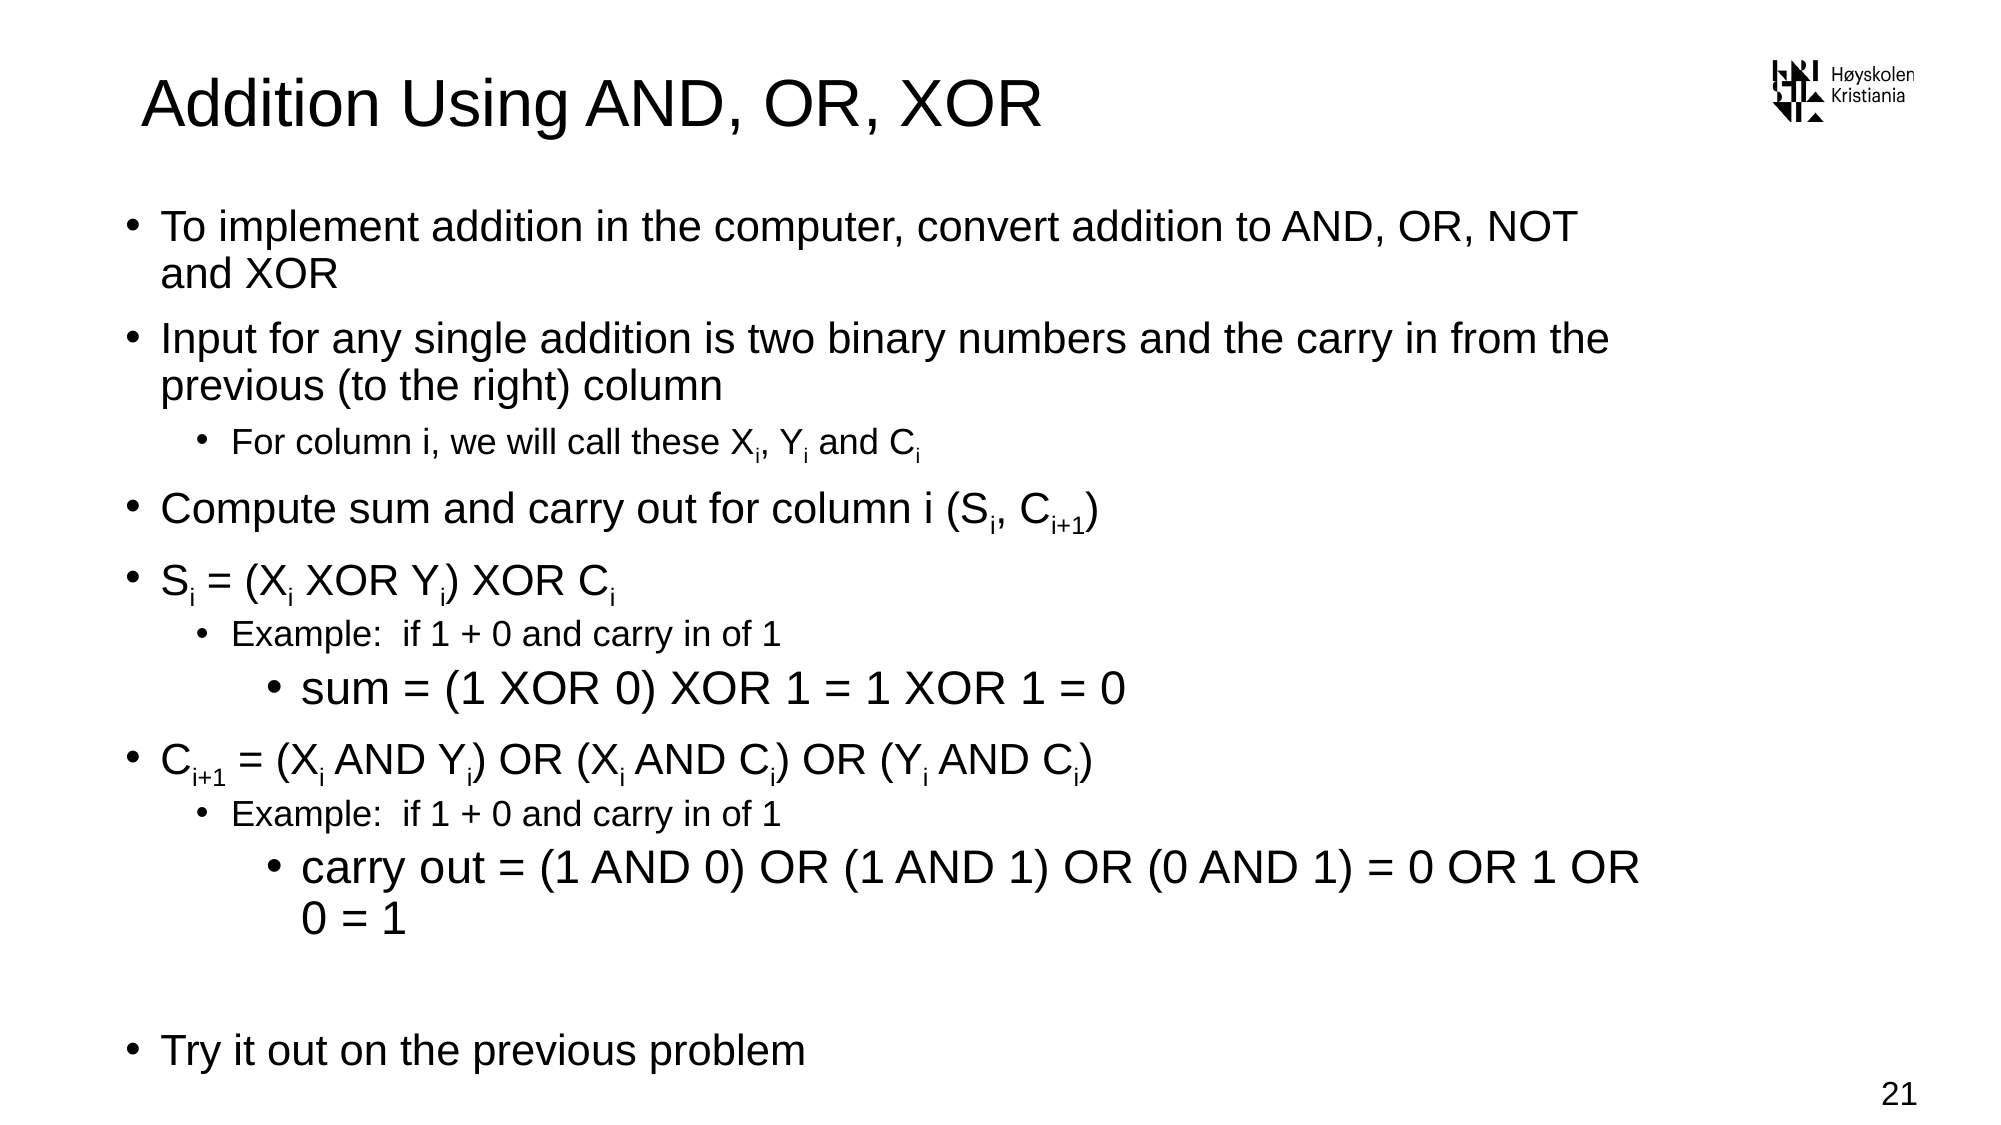

# Addition Using AND, OR, XOR
To implement addition in the computer, convert addition to AND, OR, NOT and XOR
Input for any single addition is two binary numbers and the carry in from the previous (to the right) column
For column i, we will call these Xi, Yi and Ci
Compute sum and carry out for column i (Si, Ci+1)
Si = (Xi XOR Yi) XOR Ci
Example:  if 1 + 0 and carry in of 1
sum = (1 XOR 0) XOR 1 = 1 XOR 1 = 0
Ci+1 = (Xi AND Yi) OR (Xi AND Ci) OR (Yi AND Ci)
Example:  if 1 + 0 and carry in of 1
carry out = (1 AND 0) OR (1 AND 1) OR (0 AND 1) = 0 OR 1 OR 0 = 1

Try it out on the previous problem